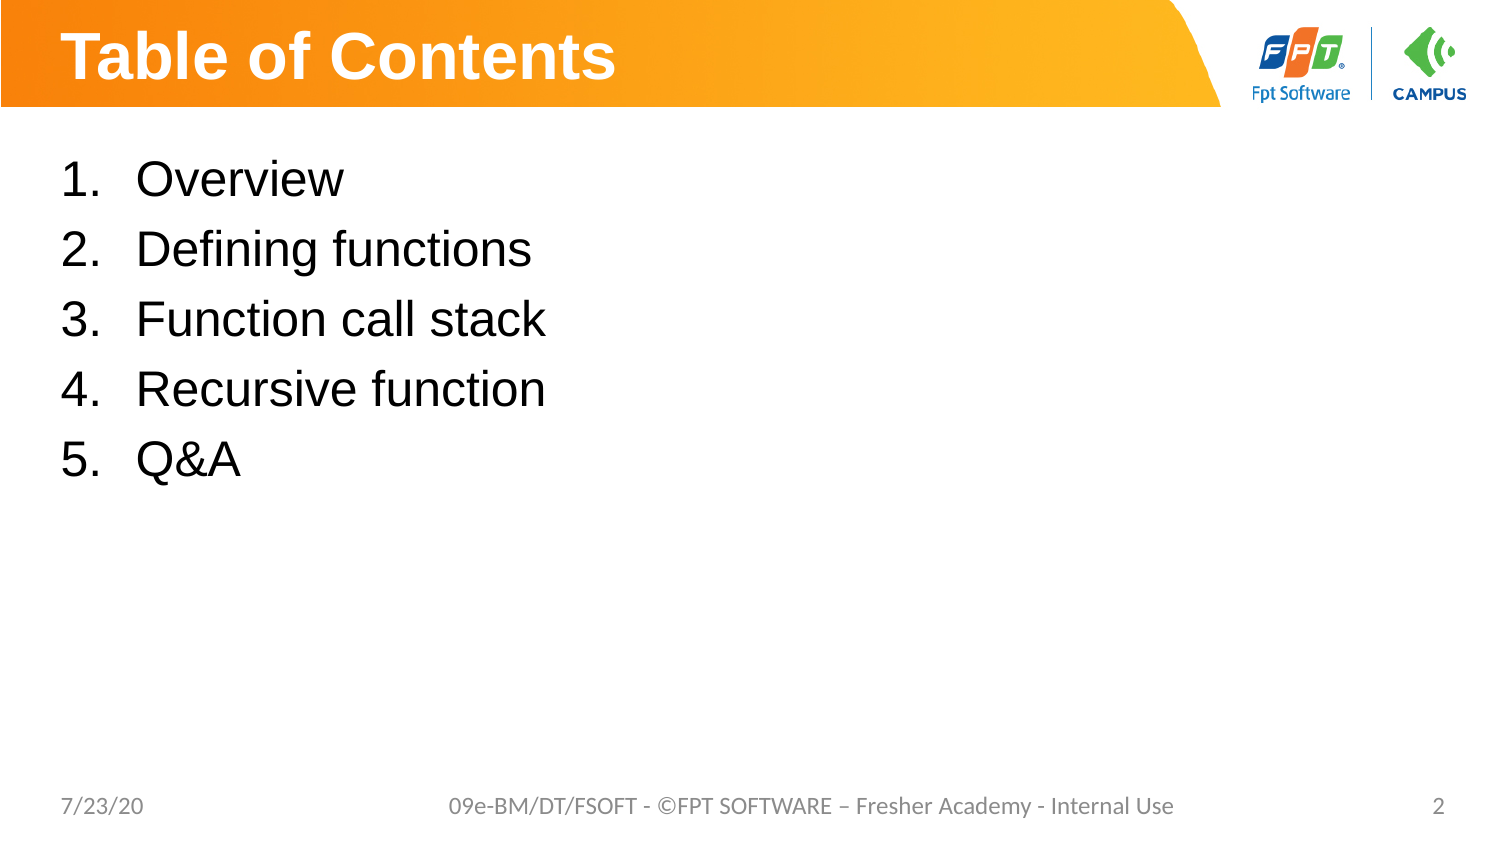

# Table of Contents
Overview
Defining functions
Function call stack
Recursive function
Q&A

7/23/20
09e-BM/DT/FSOFT - ©FPT SOFTWARE – Fresher Academy - Internal Use
2